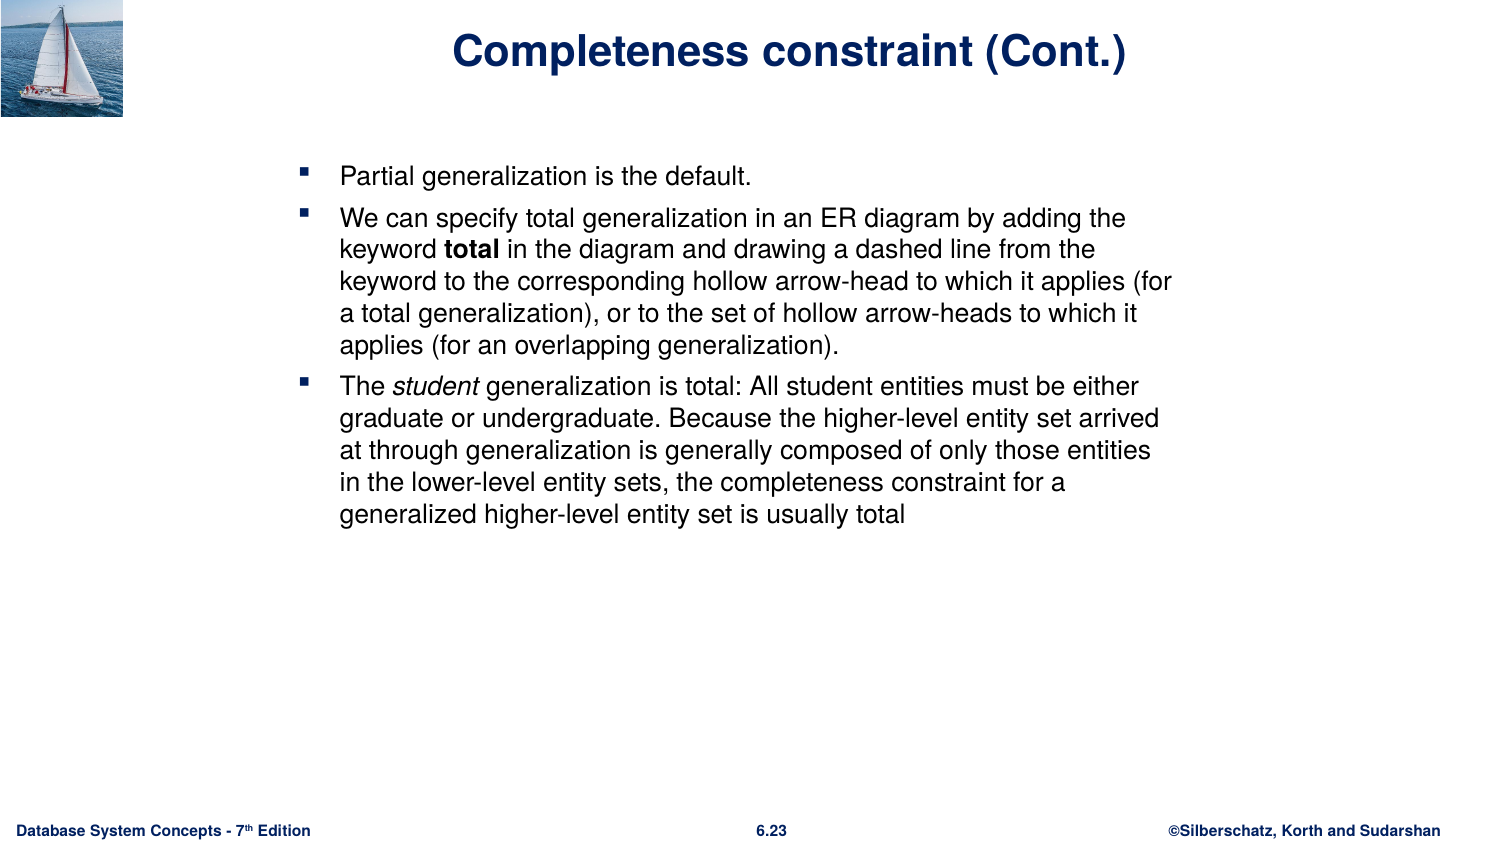

# Completeness constraint (Cont.)
Partial generalization is the default.
We can specify total generalization in an ER diagram by adding the keyword total in the diagram and drawing a dashed line from the keyword to the corresponding hollow arrow-head to which it applies (for a total generalization), or to the set of hollow arrow-heads to which it applies (for an overlapping generalization).
The student generalization is total: All student entities must be either graduate or undergraduate. Because the higher-level entity set arrived at through generalization is generally composed of only those entities in the lower-level entity sets, the completeness constraint for a generalized higher-level entity set is usually total